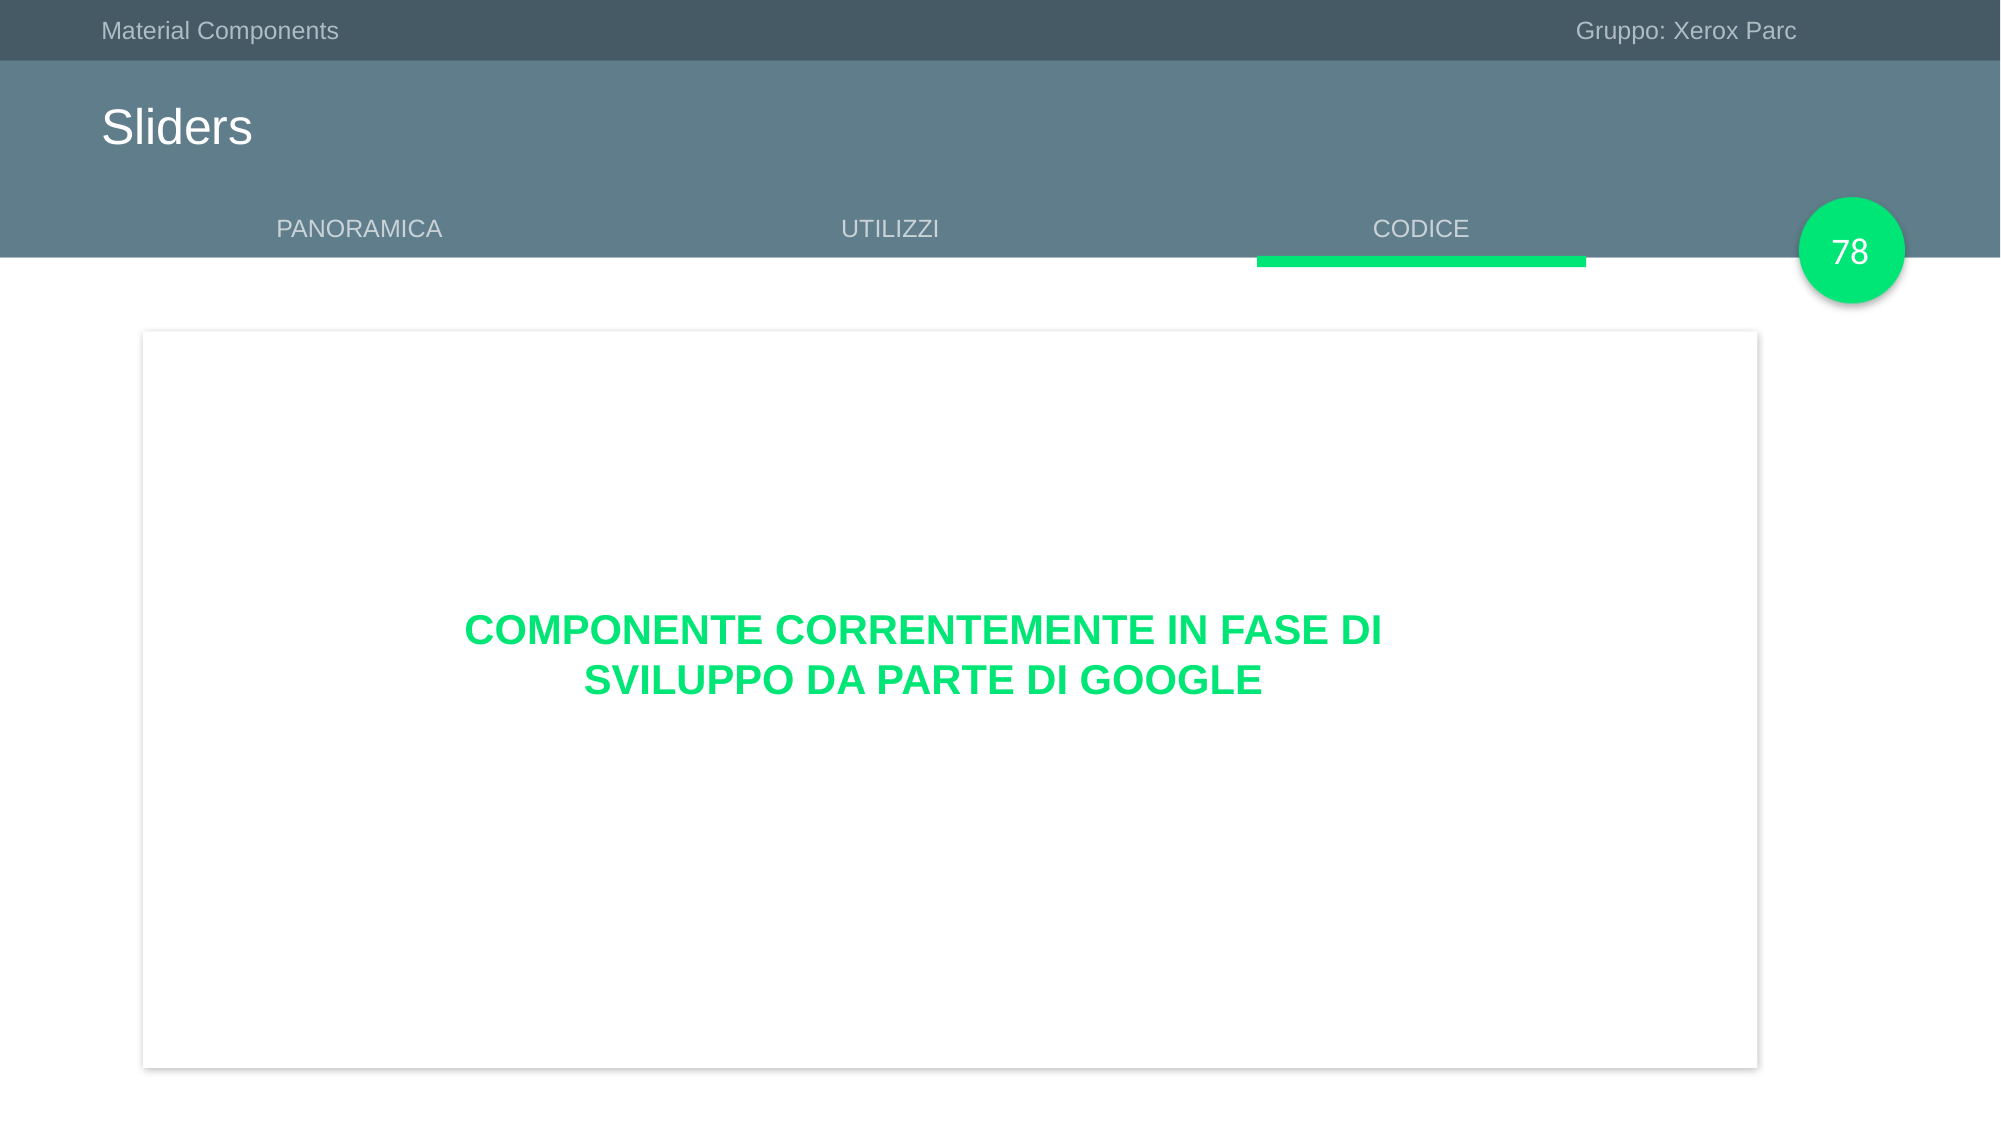

Material Components
Gruppo: Xerox Parc
Sliders
CODICE
PANORAMICA
UTILIZZI
78

COMPONENTE CORRENTEMENTE IN FASE DI SVILUPPO DA PARTE DI GOOGLE